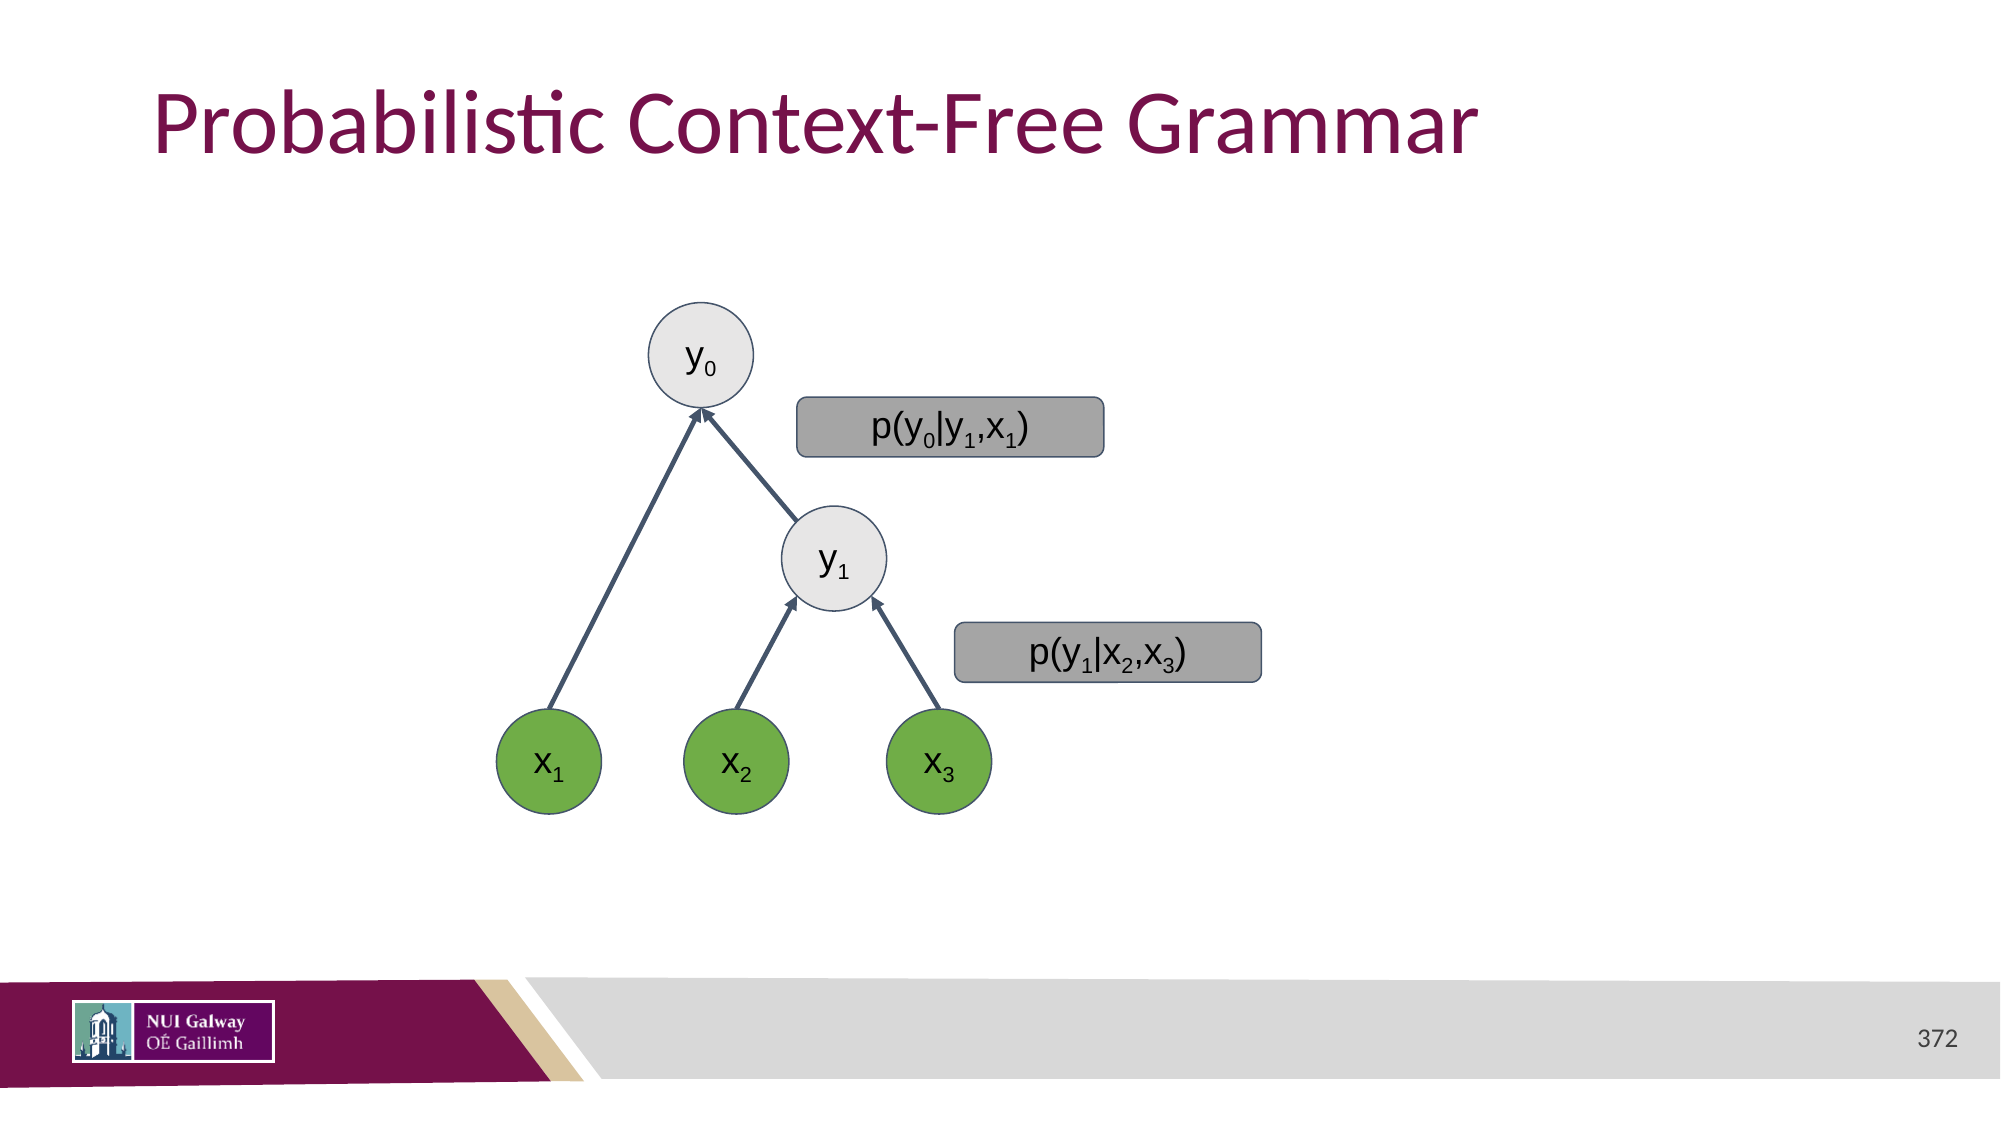

# Probabilistic Context-Free Grammar
y0
p(y0|y1,x1)
y1
p(y1|x2,x3)
x1
x2
x3
372